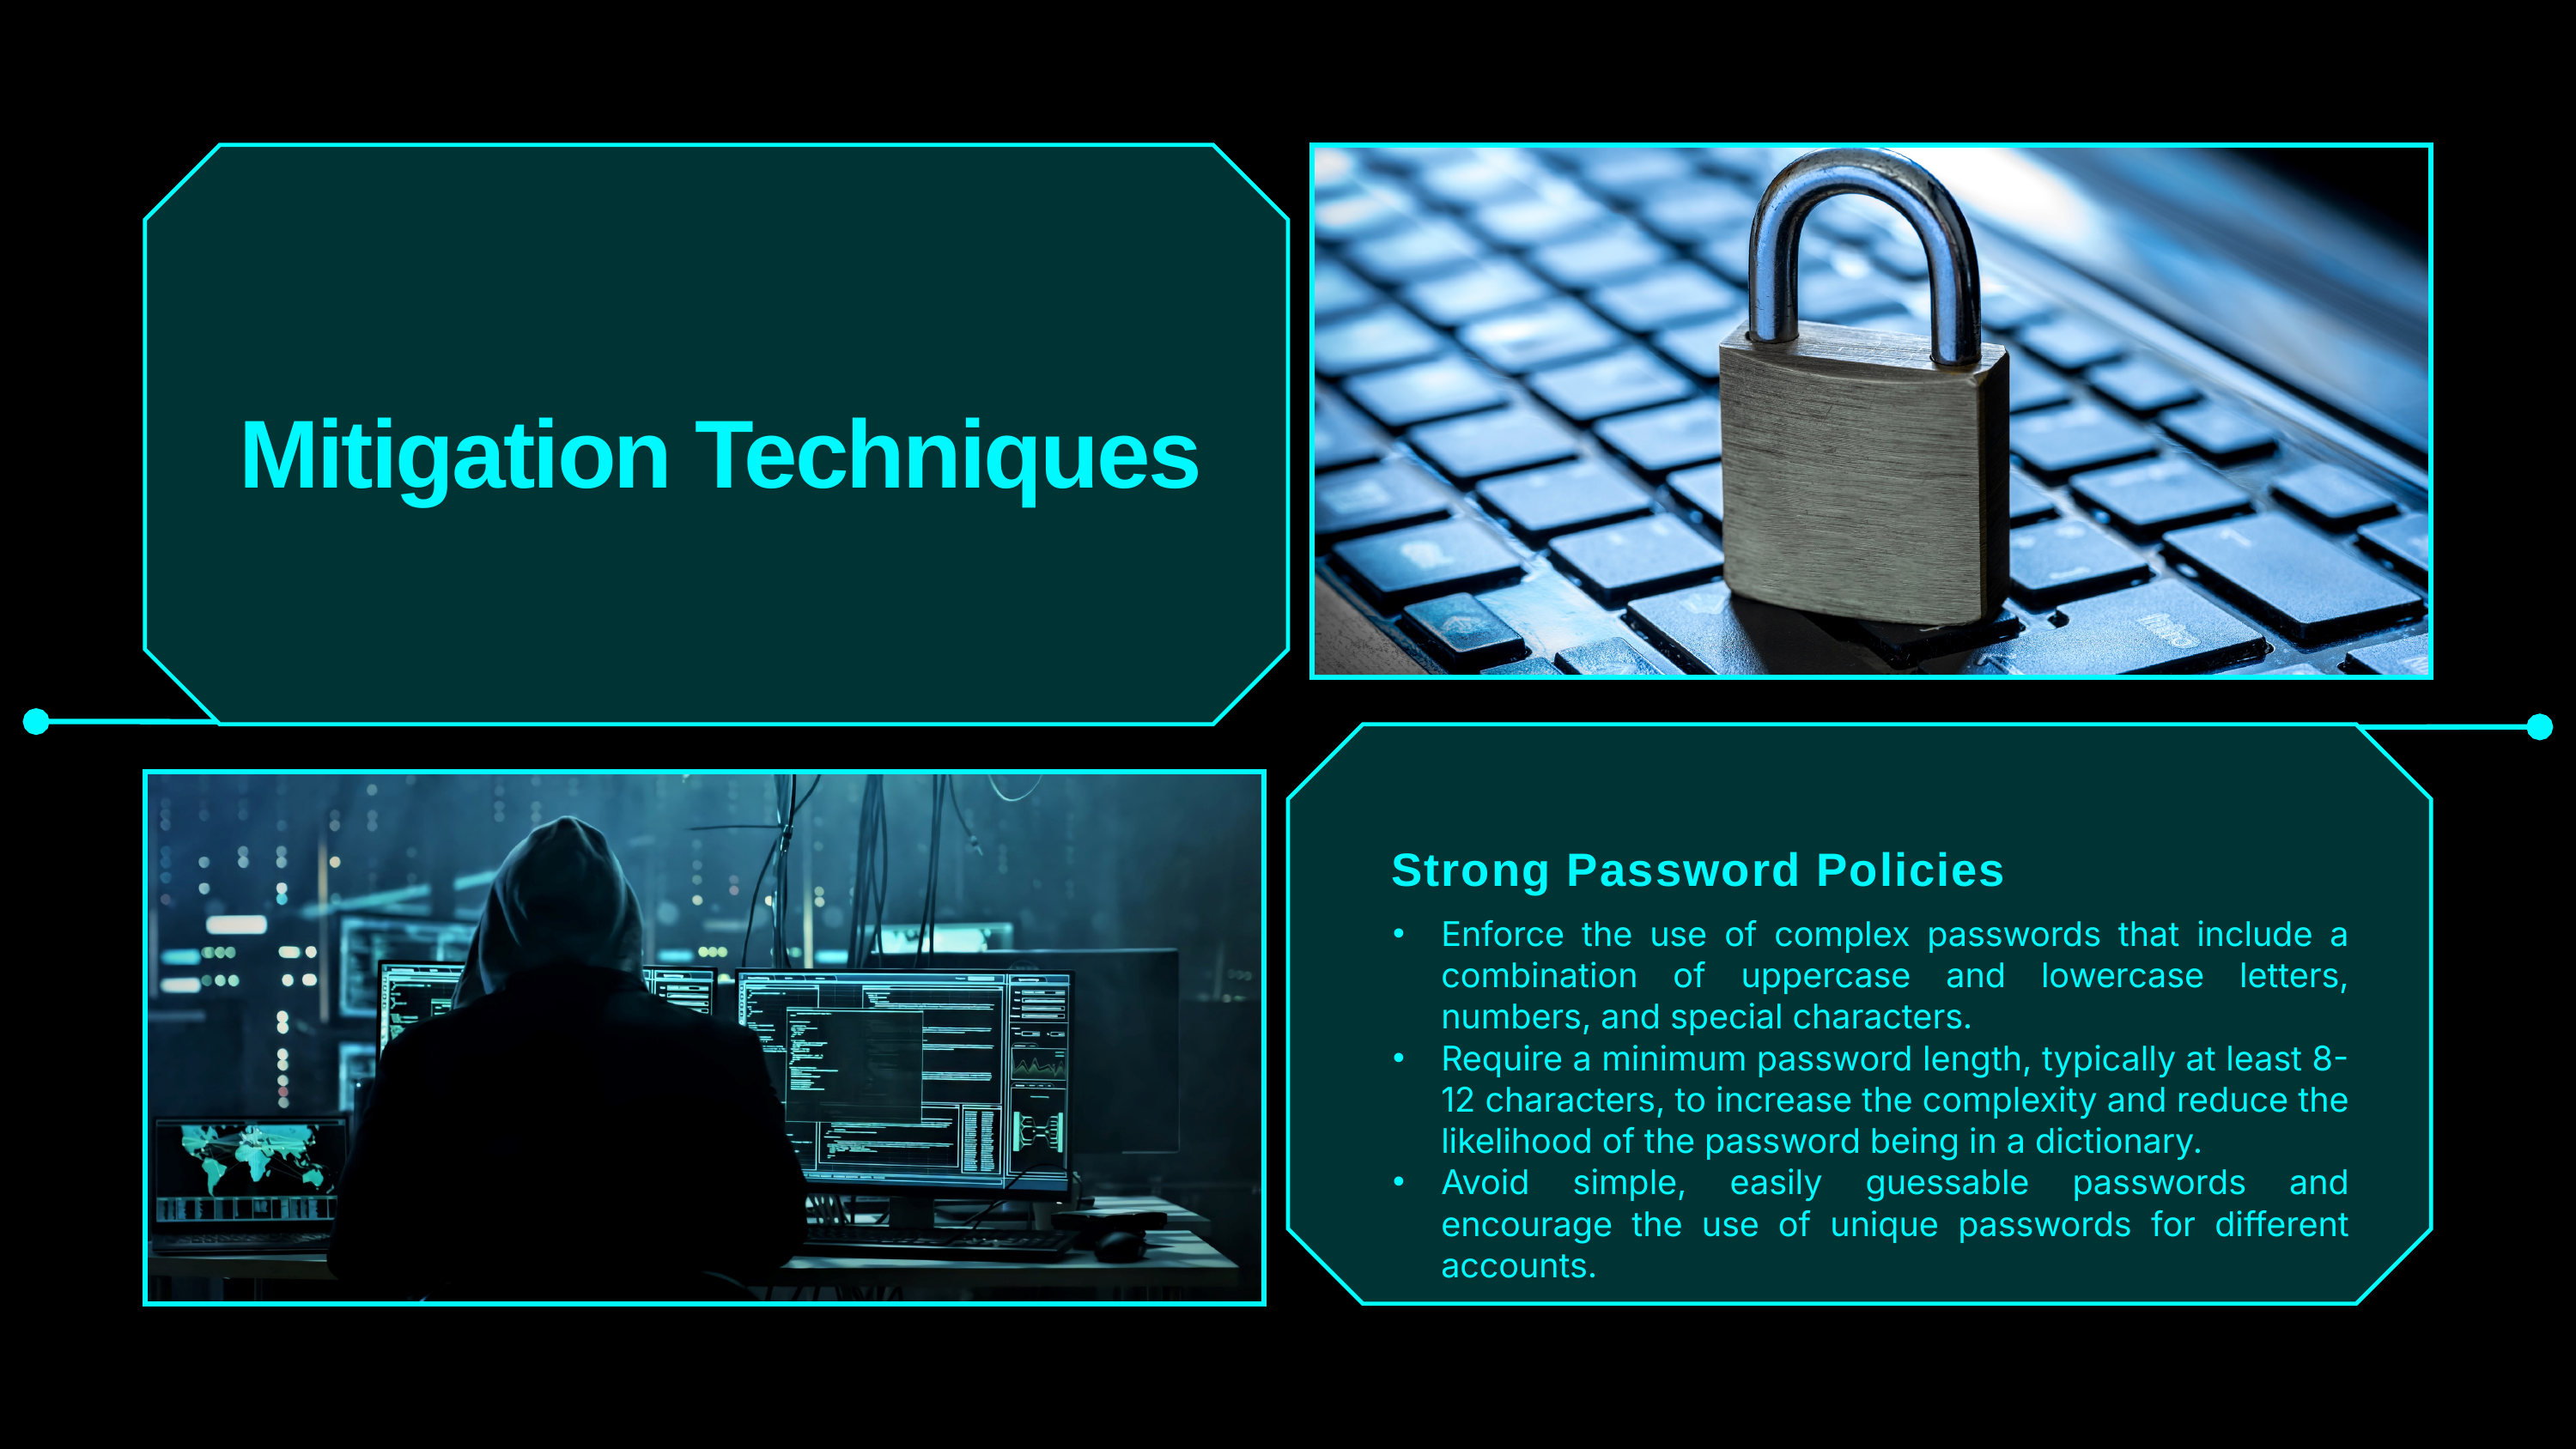

Mitigation Techniques

Strong Password Policies
Enforce the use of complex passwords that include a combination of uppercase and lowercase letters, numbers, and special characters.
Require a minimum password length, typically at least 8-12 characters, to increase the complexity and reduce the likelihood of the password being in a dictionary.
Avoid simple, easily guessable passwords and encourage the use of unique passwords for different accounts.